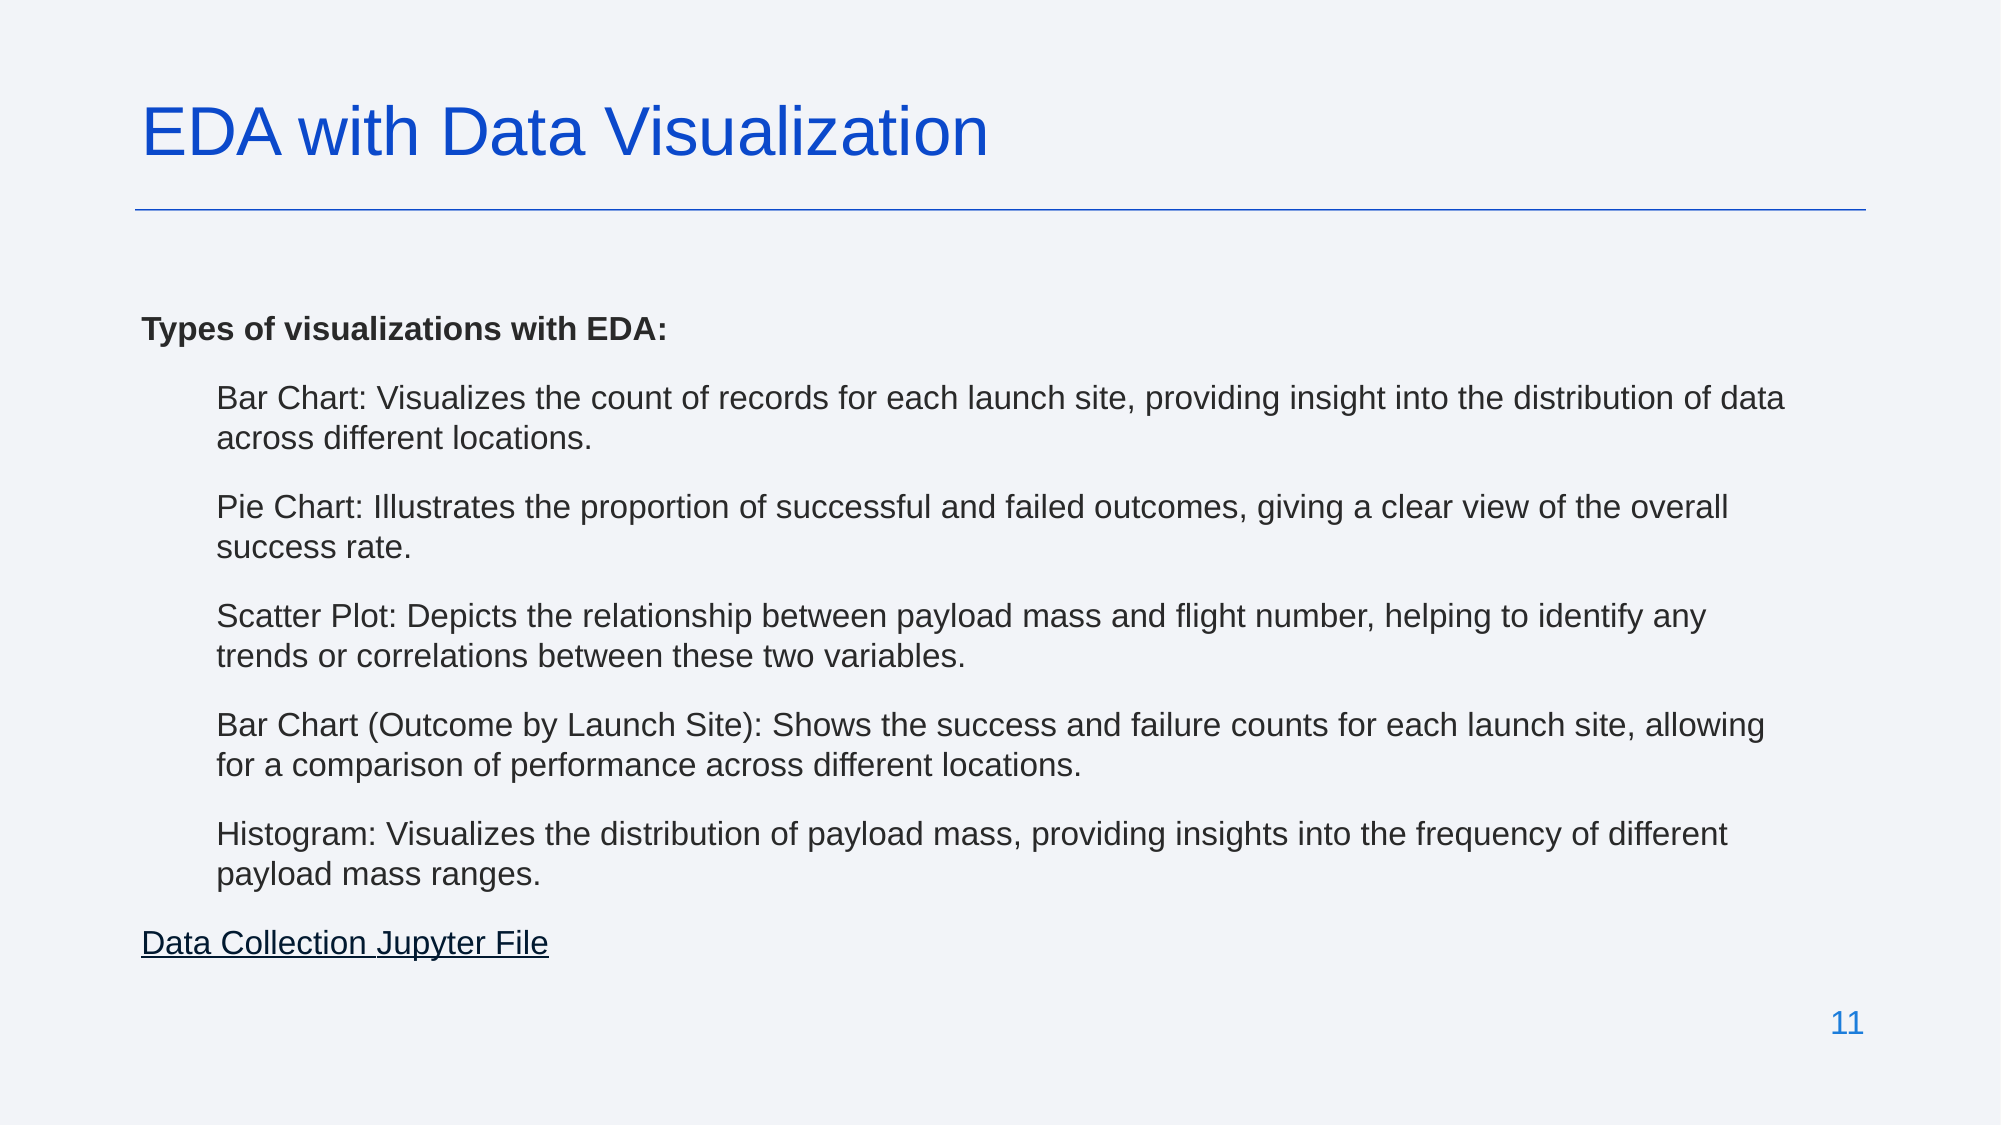

EDA with Data Visualization
Types of visualizations with EDA:
Bar Chart: Visualizes the count of records for each launch site, providing insight into the distribution of data across different locations.
Pie Chart: Illustrates the proportion of successful and failed outcomes, giving a clear view of the overall success rate.
Scatter Plot: Depicts the relationship between payload mass and flight number, helping to identify any trends or correlations between these two variables.
Bar Chart (Outcome by Launch Site): Shows the success and failure counts for each launch site, allowing for a comparison of performance across different locations.
Histogram: Visualizes the distribution of payload mass, providing insights into the frequency of different payload mass ranges.
Data Collection Jupyter File
11